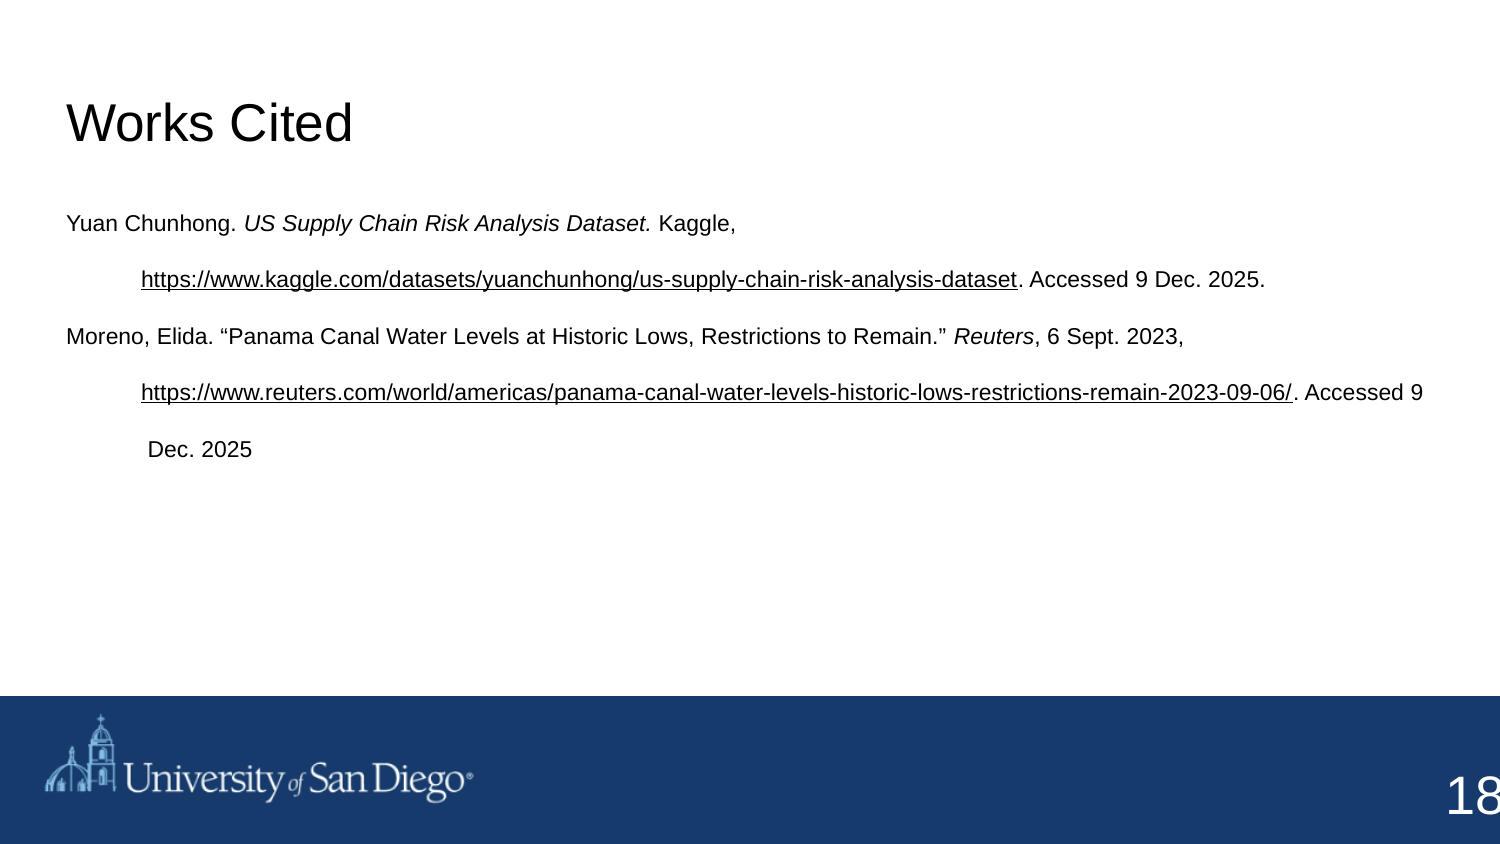

# Works Cited
Yuan Chunhong. US Supply Chain Risk Analysis Dataset. Kaggle,
https://www.kaggle.com/datasets/yuanchunhong/us-supply-chain-risk-analysis-dataset. Accessed 9 Dec. 2025.
Moreno, Elida. “Panama Canal Water Levels at Historic Lows, Restrictions to Remain.” Reuters, 6 Sept. 2023,
https://www.reuters.com/world/americas/panama-canal-water-levels-historic-lows-restrictions-remain-2023-09-06/. Accessed 9
 Dec. 2025

18